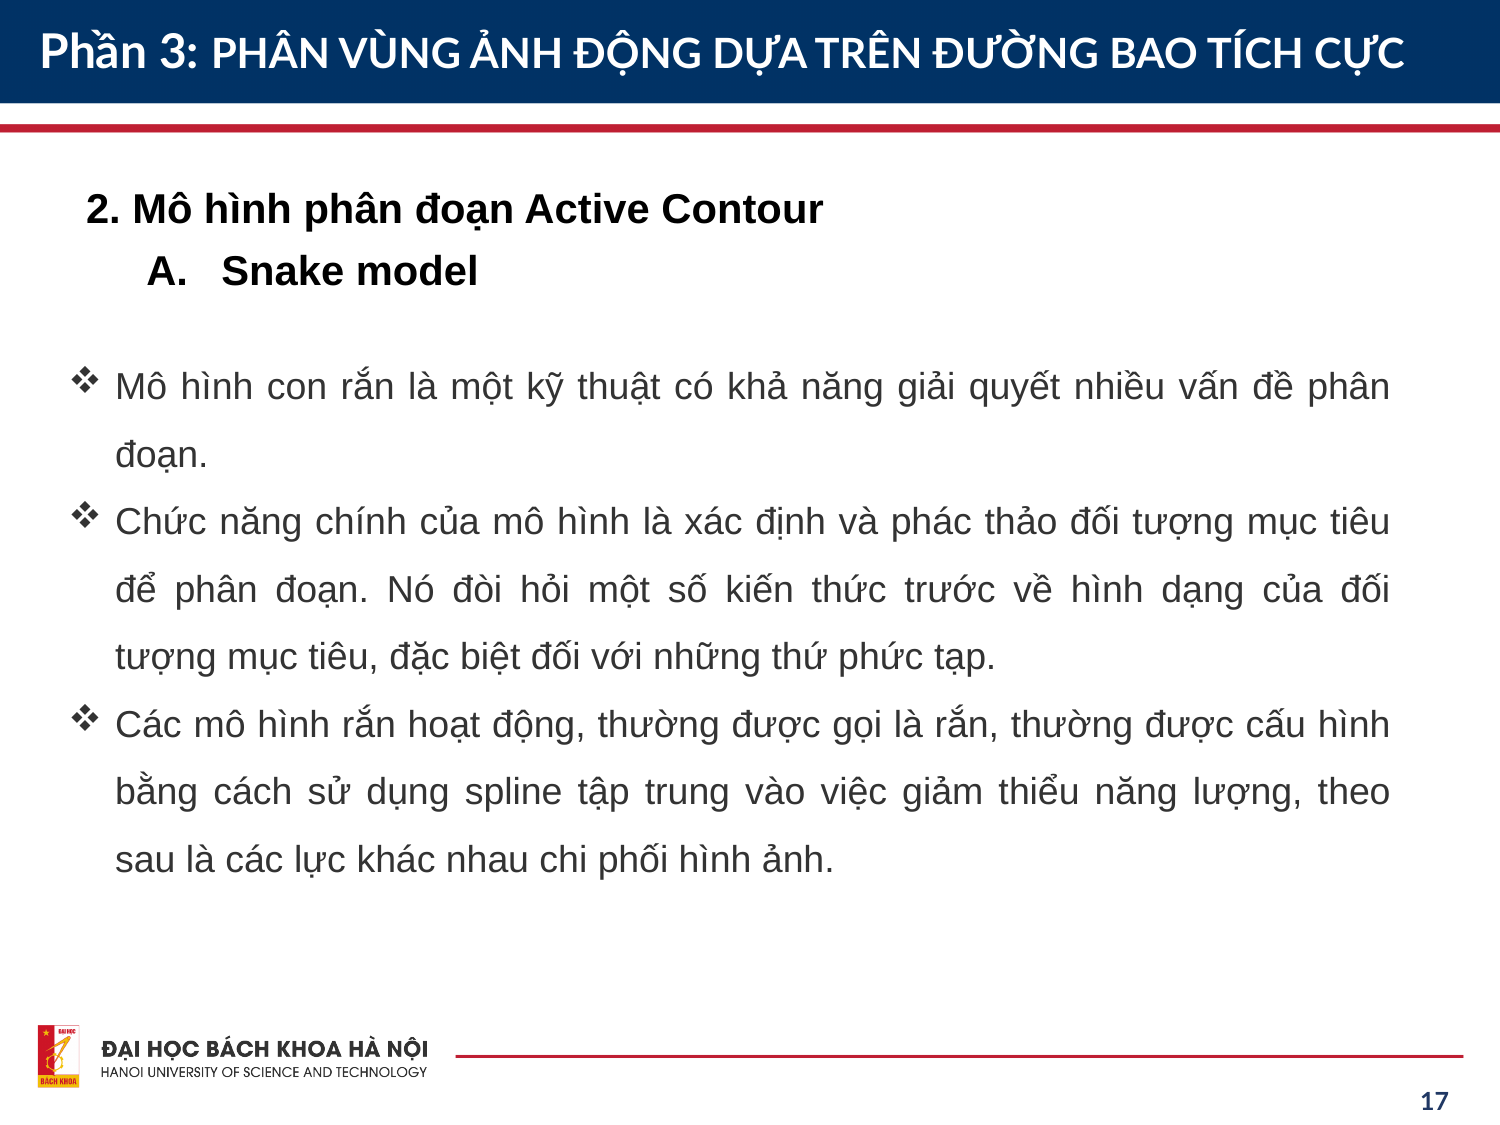

Phần 3: PHÂN VÙNG ẢNH ĐỘNG DỰA TRÊN ĐƯỜNG BAO TÍCH CỰC
2. Mô hình phân đoạn Active Contour
Snake model
Mô hình con rắn là một kỹ thuật có khả năng giải quyết nhiều vấn đề phân đoạn.
Chức năng chính của mô hình là xác định và phác thảo đối tượng mục tiêu để phân đoạn. Nó đòi hỏi một số kiến thức trước về hình dạng của đối tượng mục tiêu, đặc biệt đối với những thứ phức tạp.
Các mô hình rắn hoạt động, thường được gọi là rắn, thường được cấu hình bằng cách sử dụng spline tập trung vào việc giảm thiểu năng lượng, theo sau là các lực khác nhau chi phối hình ảnh.
17